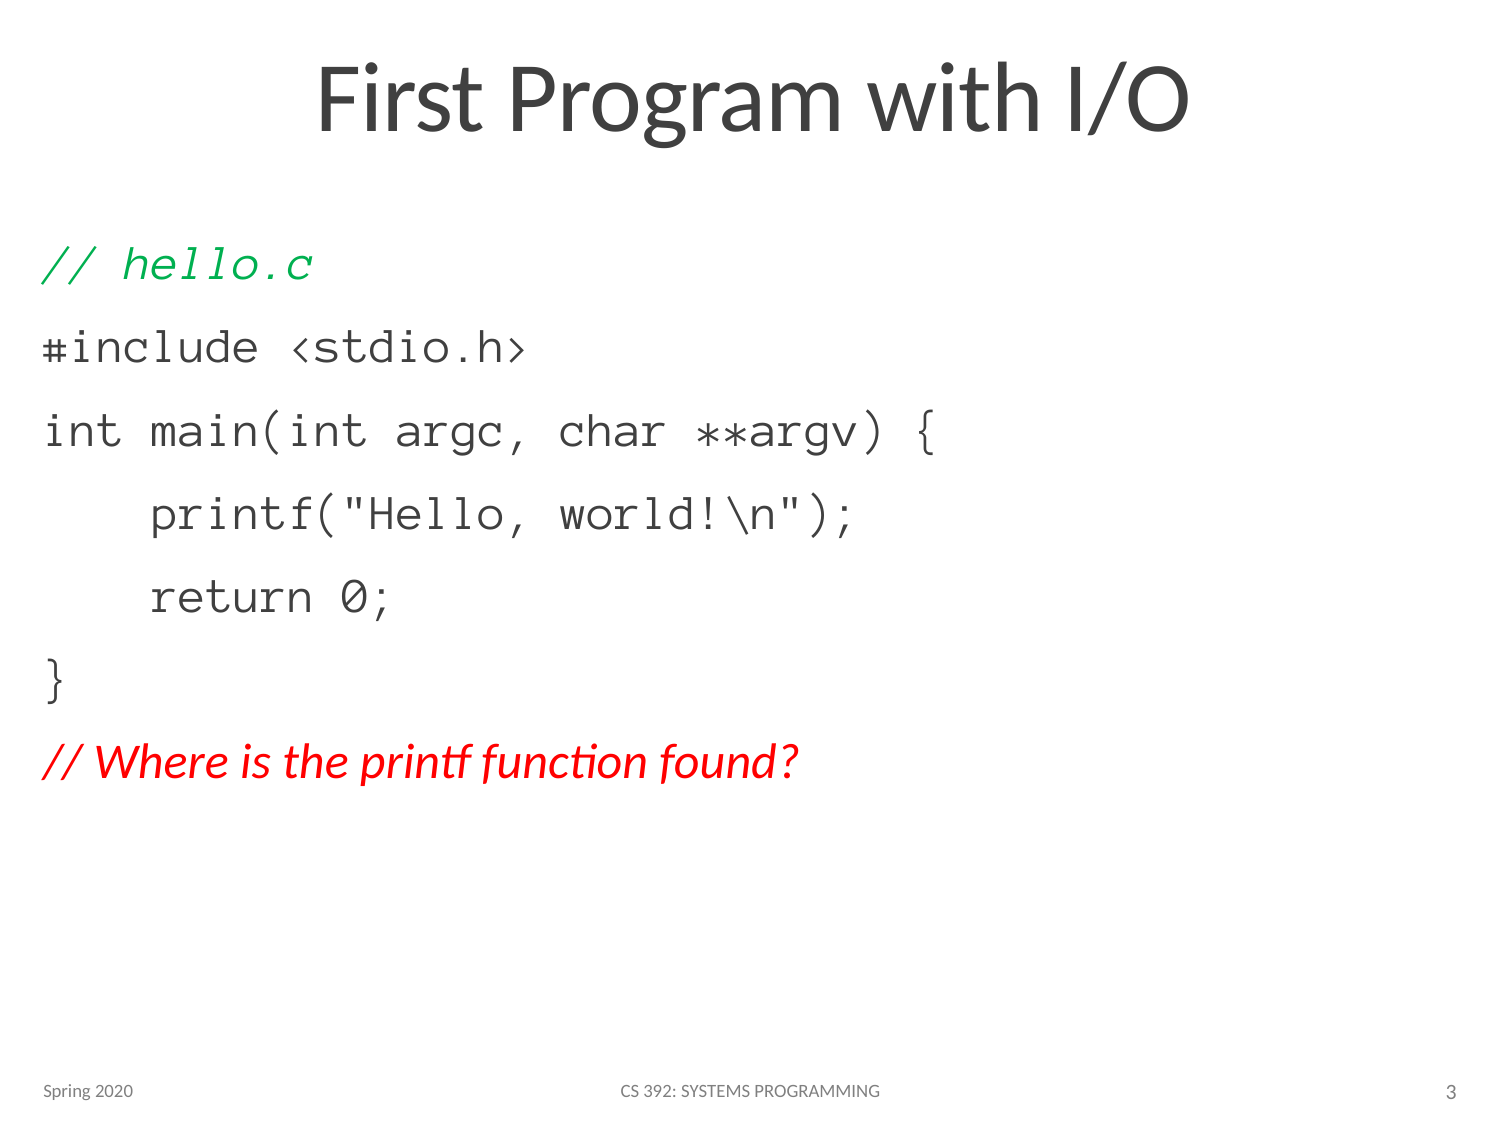

# First Program with I/O
// hello.c
#include <stdio.h>
int main(int argc, char **argv) {
    printf("Hello, world!\n");
    return 0;
}
// Where is the printf function found?

Spring 2020
CS 392: Systems Programming
3